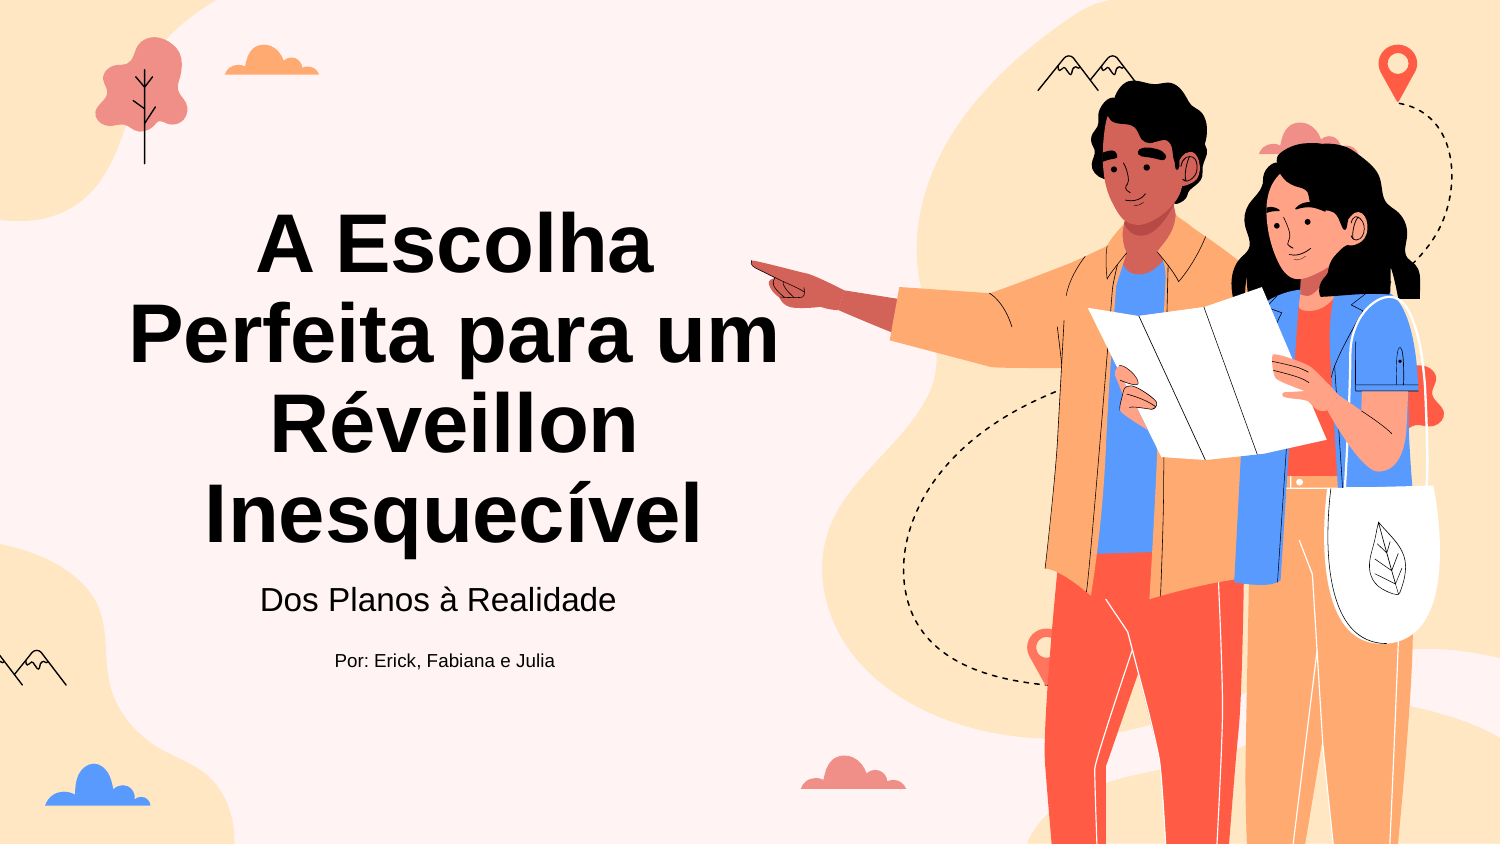

# A Escolha Perfeita para um Réveillon Inesquecível
Dos Planos à Realidade
Por: Erick, Fabiana e Julia